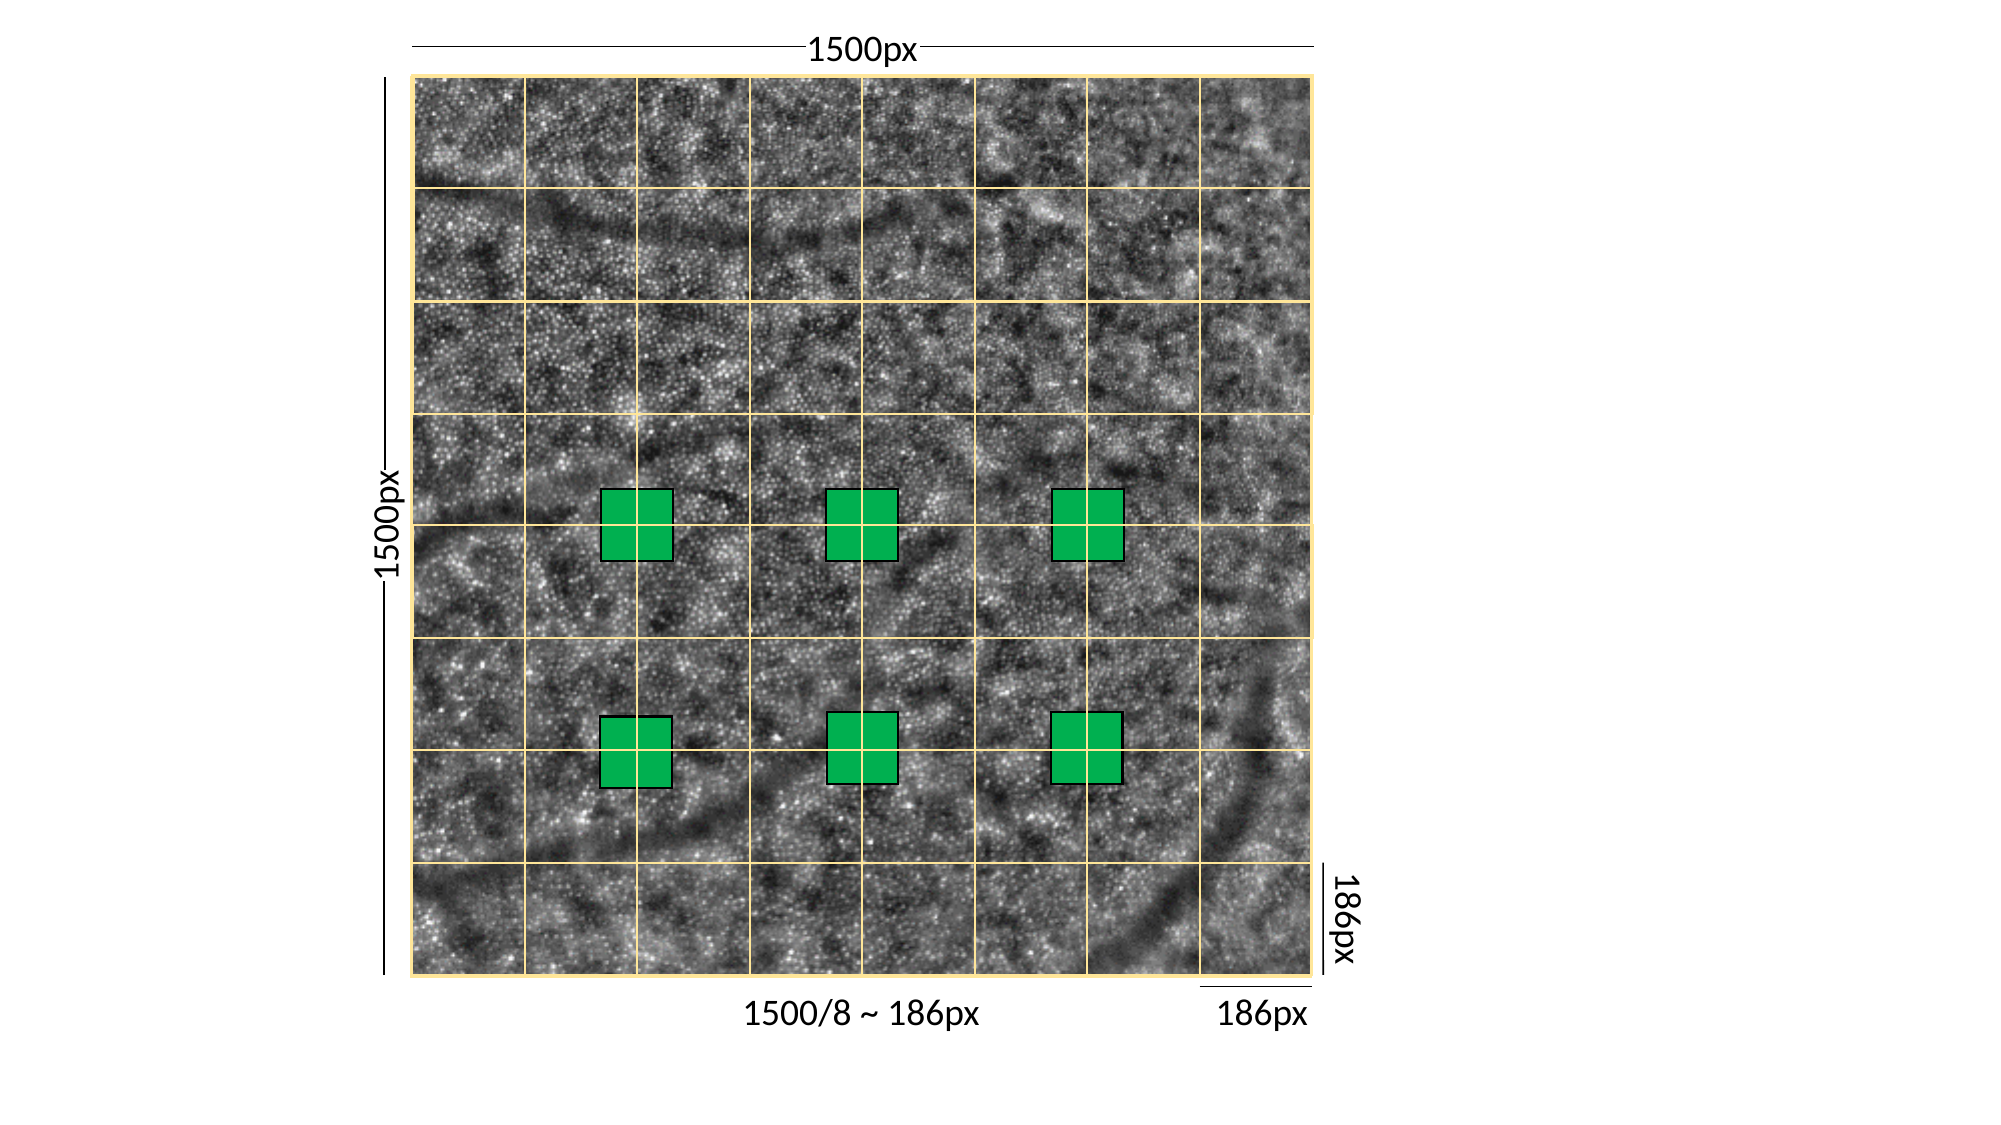

1500px

1500px

186px
186px
1500/8 ~ 186px